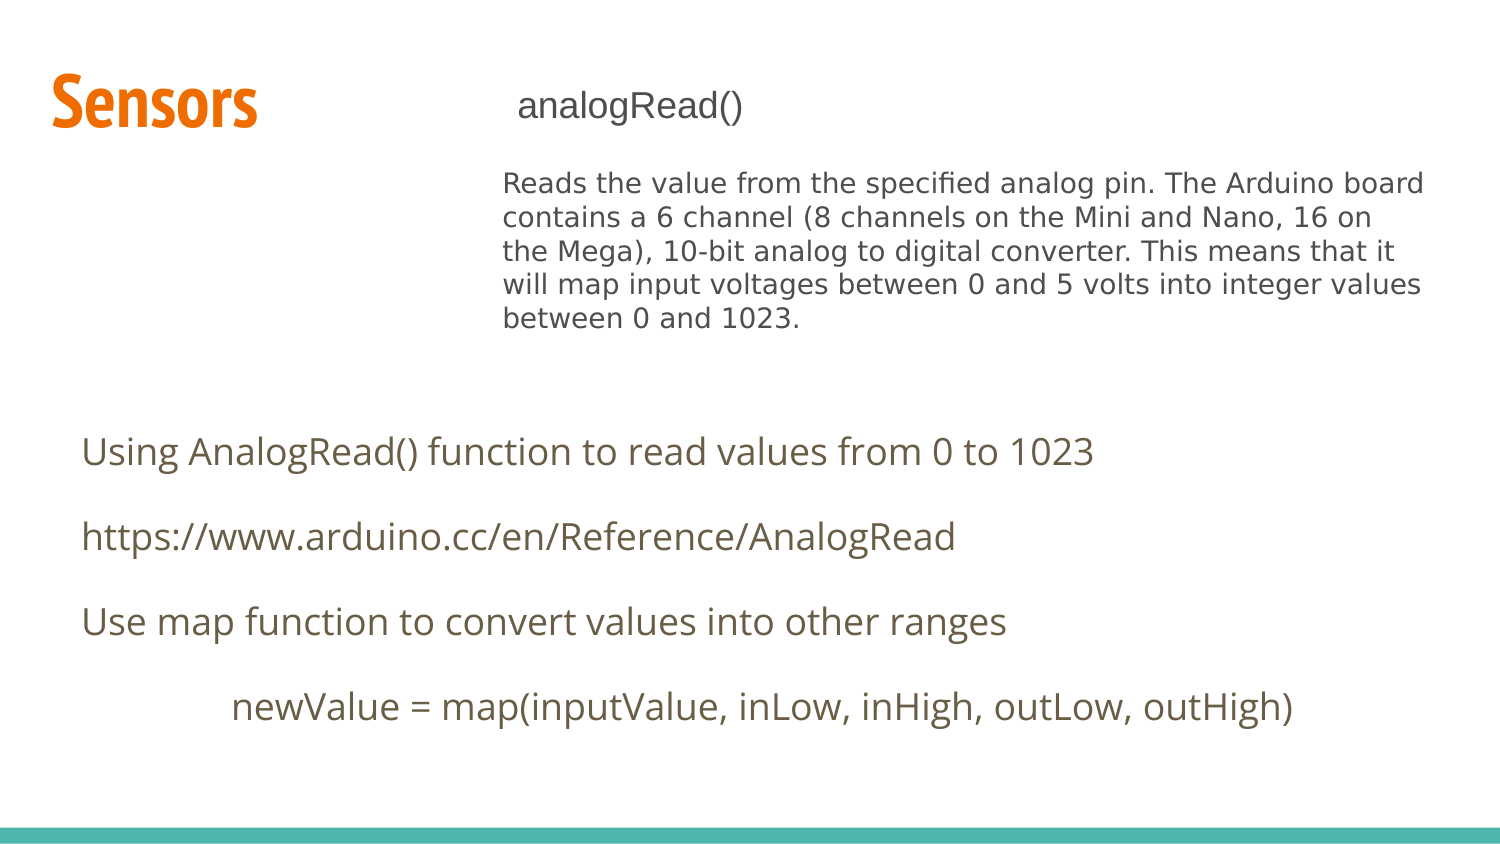

# Sensors
analogRead()

Reads the value from the specified analog pin. The Arduino board contains a 6 channel (8 channels on the Mini and Nano, 16 on the Mega), 10-bit analog to digital converter. This means that it will map input voltages between 0 and 5 volts into integer values between 0 and 1023.
Using AnalogRead() function to read values from 0 to 1023
https://www.arduino.cc/en/Reference/AnalogRead
Use map function to convert values into other ranges
	newValue = map(inputValue, inLow, inHigh, outLow, outHigh)